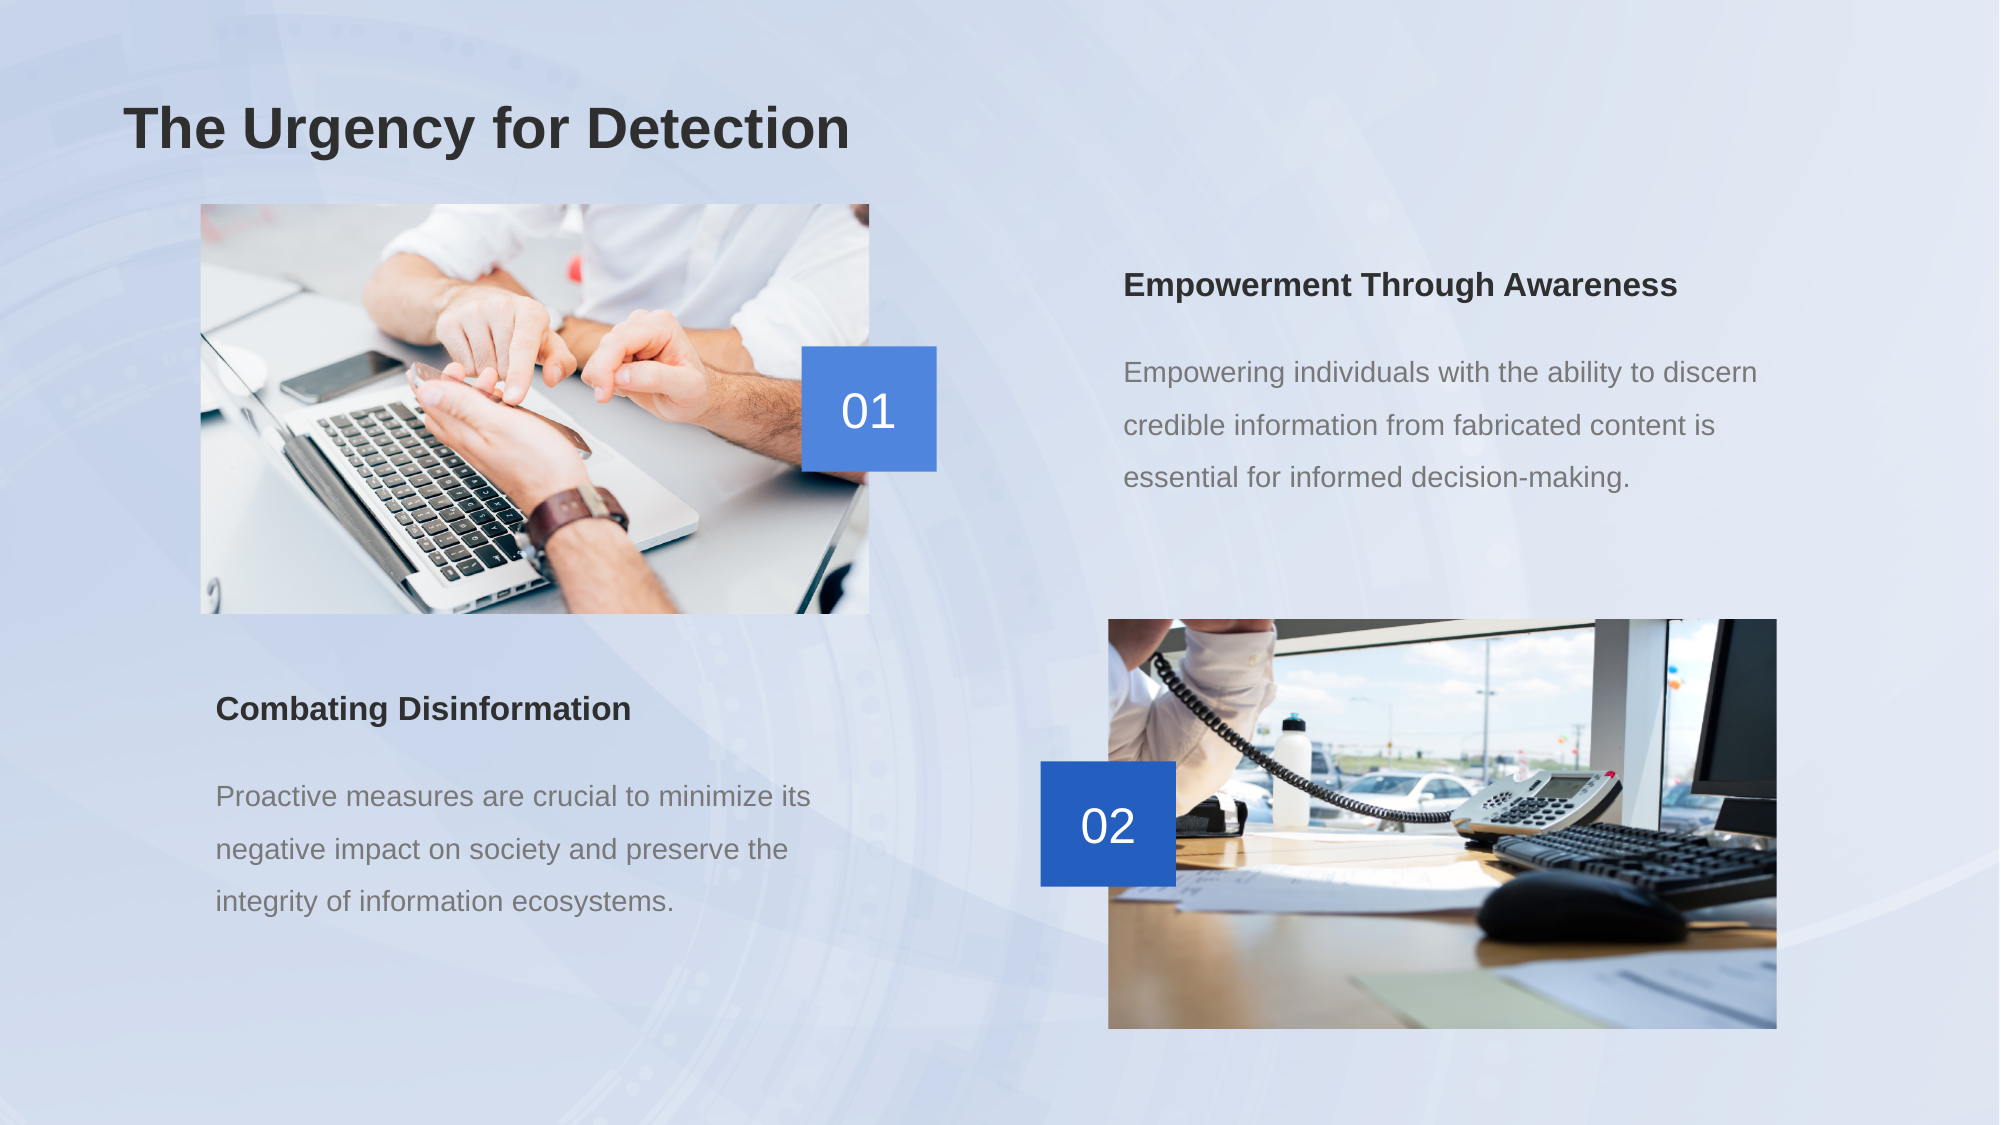

# The Urgency for Detection

Empowerment Through Awareness
Empowering individuals with the ability to discern credible information from fabricated content is essential for informed decision-making.

01

Combating Disinformation
Proactive measures are crucial to minimize its negative impact on society and preserve the integrity of information ecosystems.

02